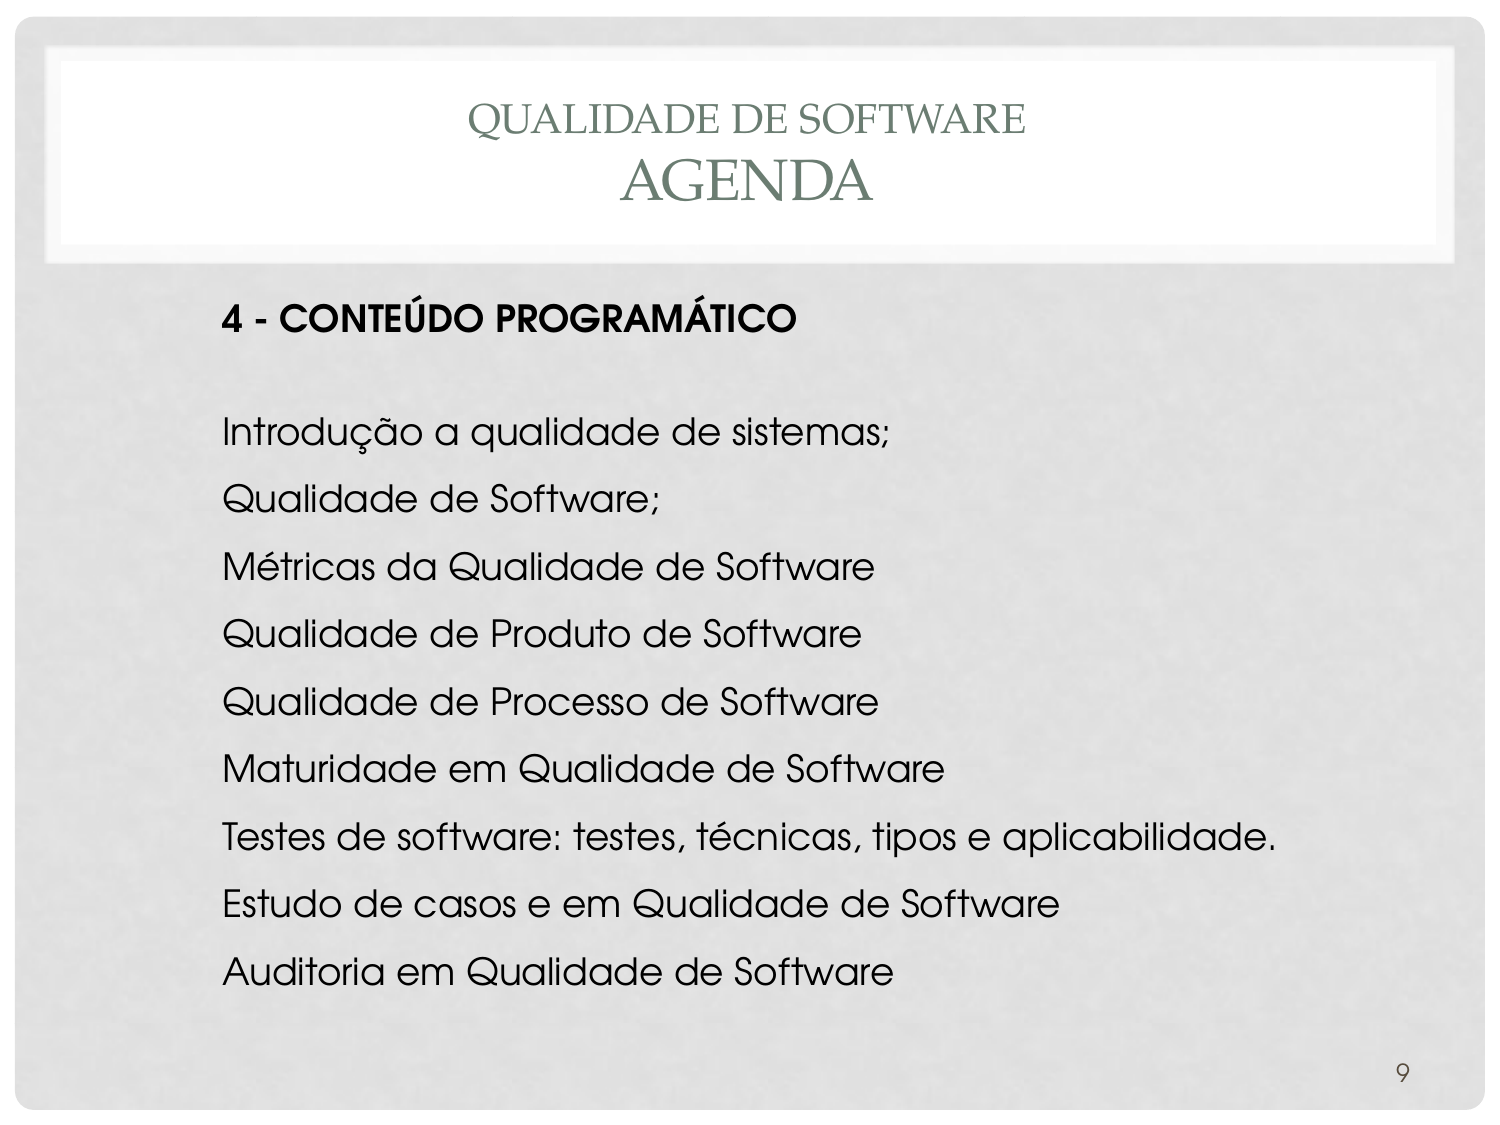

# Qualidade de software Agenda
4 - CONTEÚDO PROGRAMÁTICO

Introdução a qualidade de sistemas;
Qualidade de Software;
Métricas da Qualidade de Software
Qualidade de Produto de Software
Qualidade de Processo de Software
Maturidade em Qualidade de Software
Testes de software: testes, técnicas, tipos e aplicabilidade.
Estudo de casos e em Qualidade de Software
Auditoria em Qualidade de Software
9